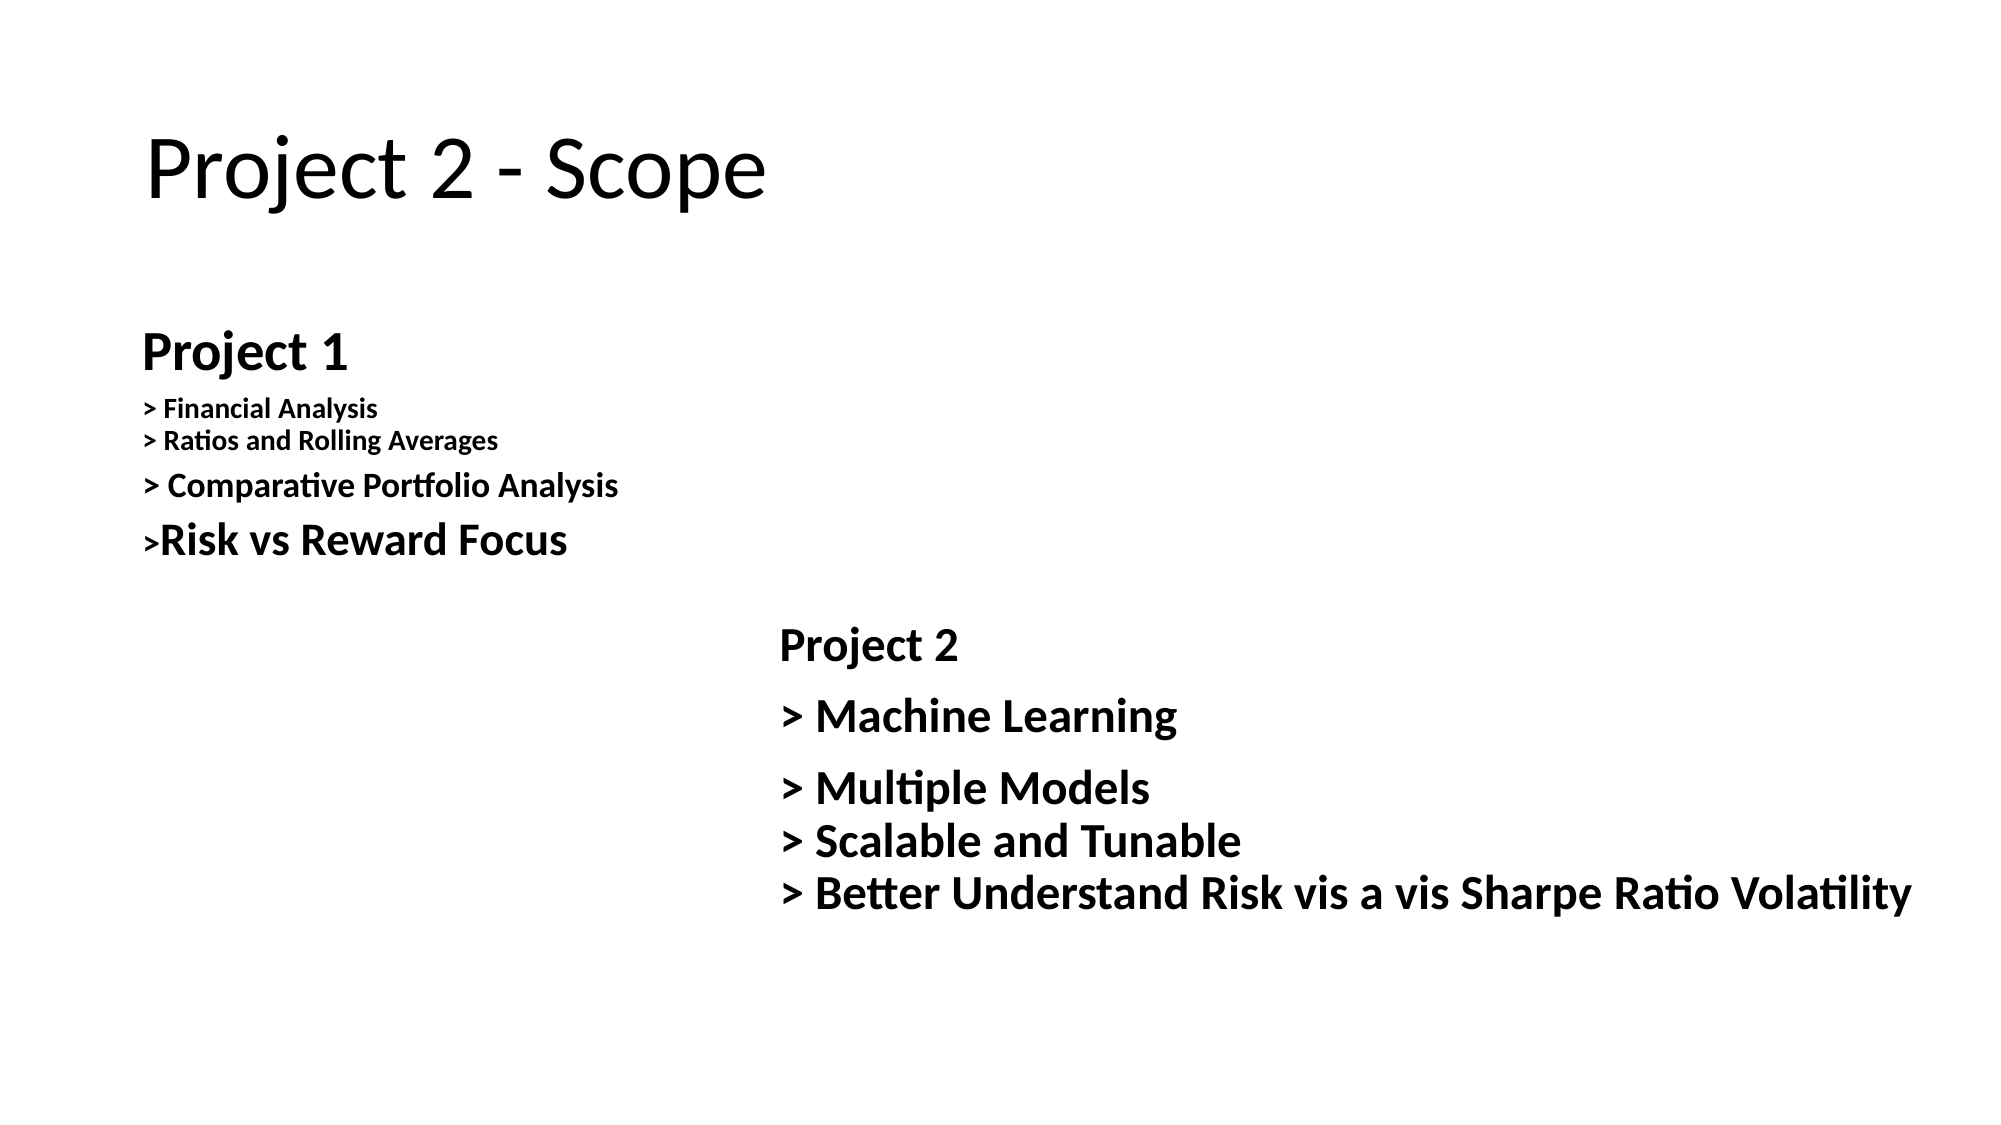

# Project 2 - Scope
Project 1
> Financial Analysis
> Ratios and Rolling Averages
> Comparative Portfolio Analysis
>Risk vs Reward Focus
Project 2
> Machine Learning
> Multiple Models
> Scalable and Tunable
> Better Understand Risk vis a vis Sharpe Ratio Volatility